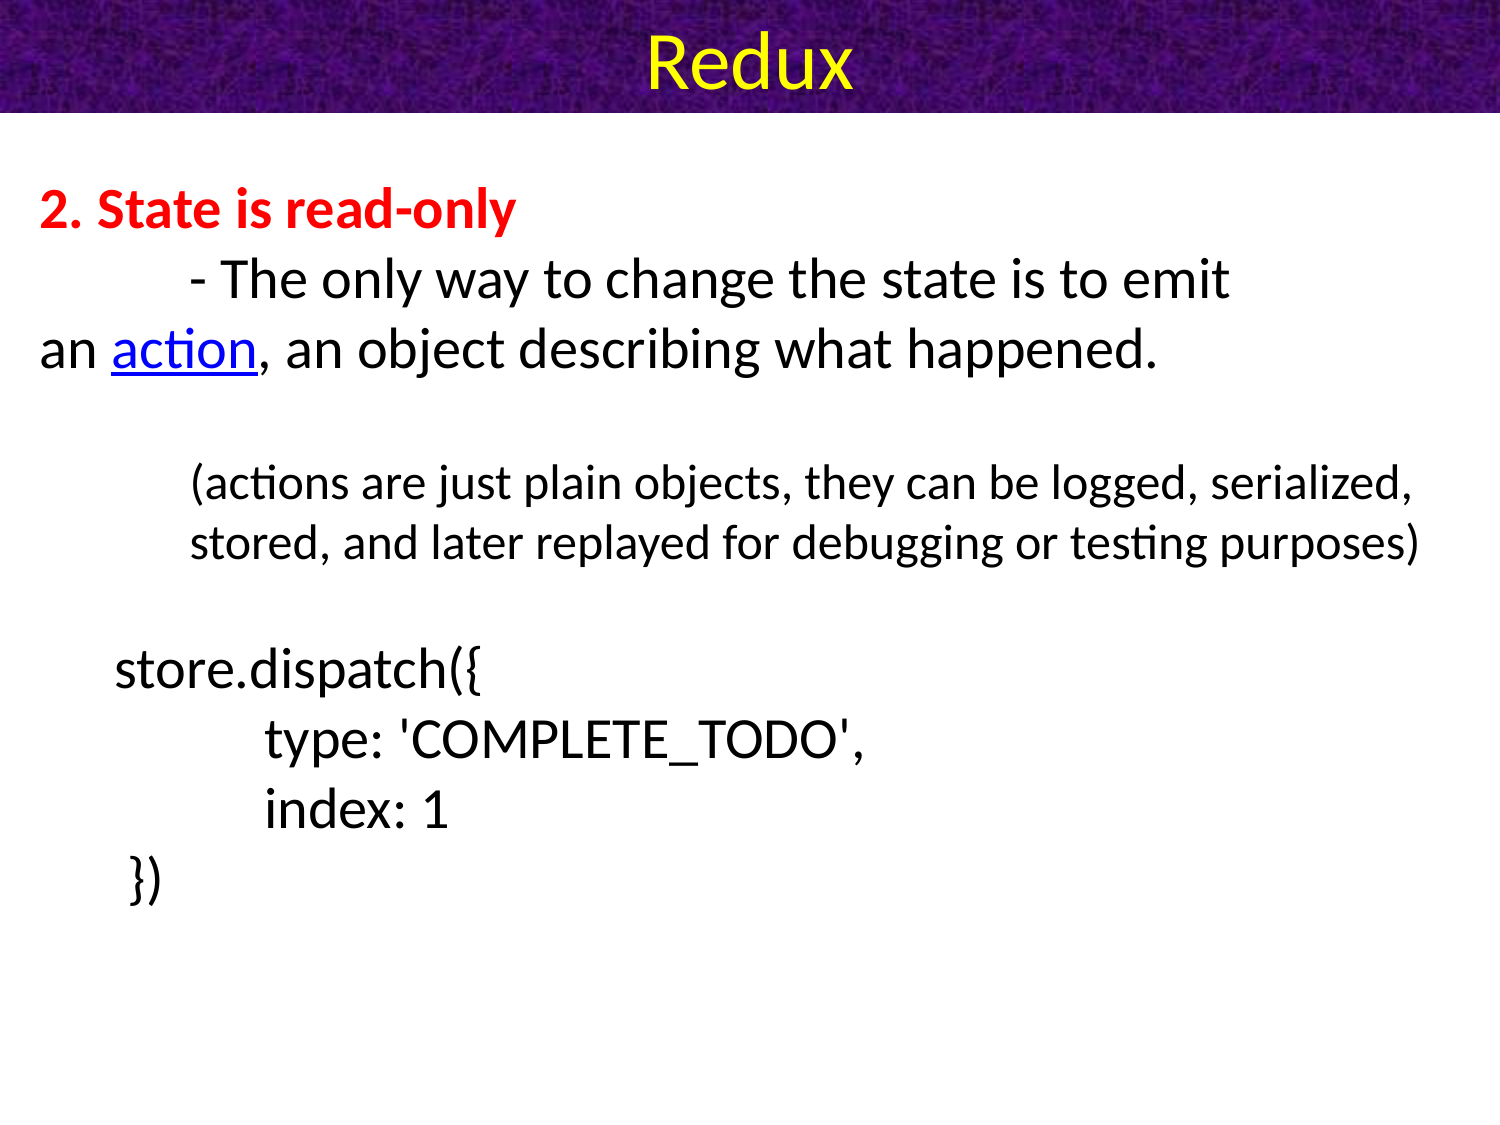

# Redux
2. State is read-only
	- The only way to change the state is to emit 	an action, an object describing what happened.

	(actions are just plain objects, they can be logged, serialized, 	stored, and later replayed for debugging or testing purposes)

store.dispatch({
	type: 'COMPLETE_TODO',
	index: 1
 })